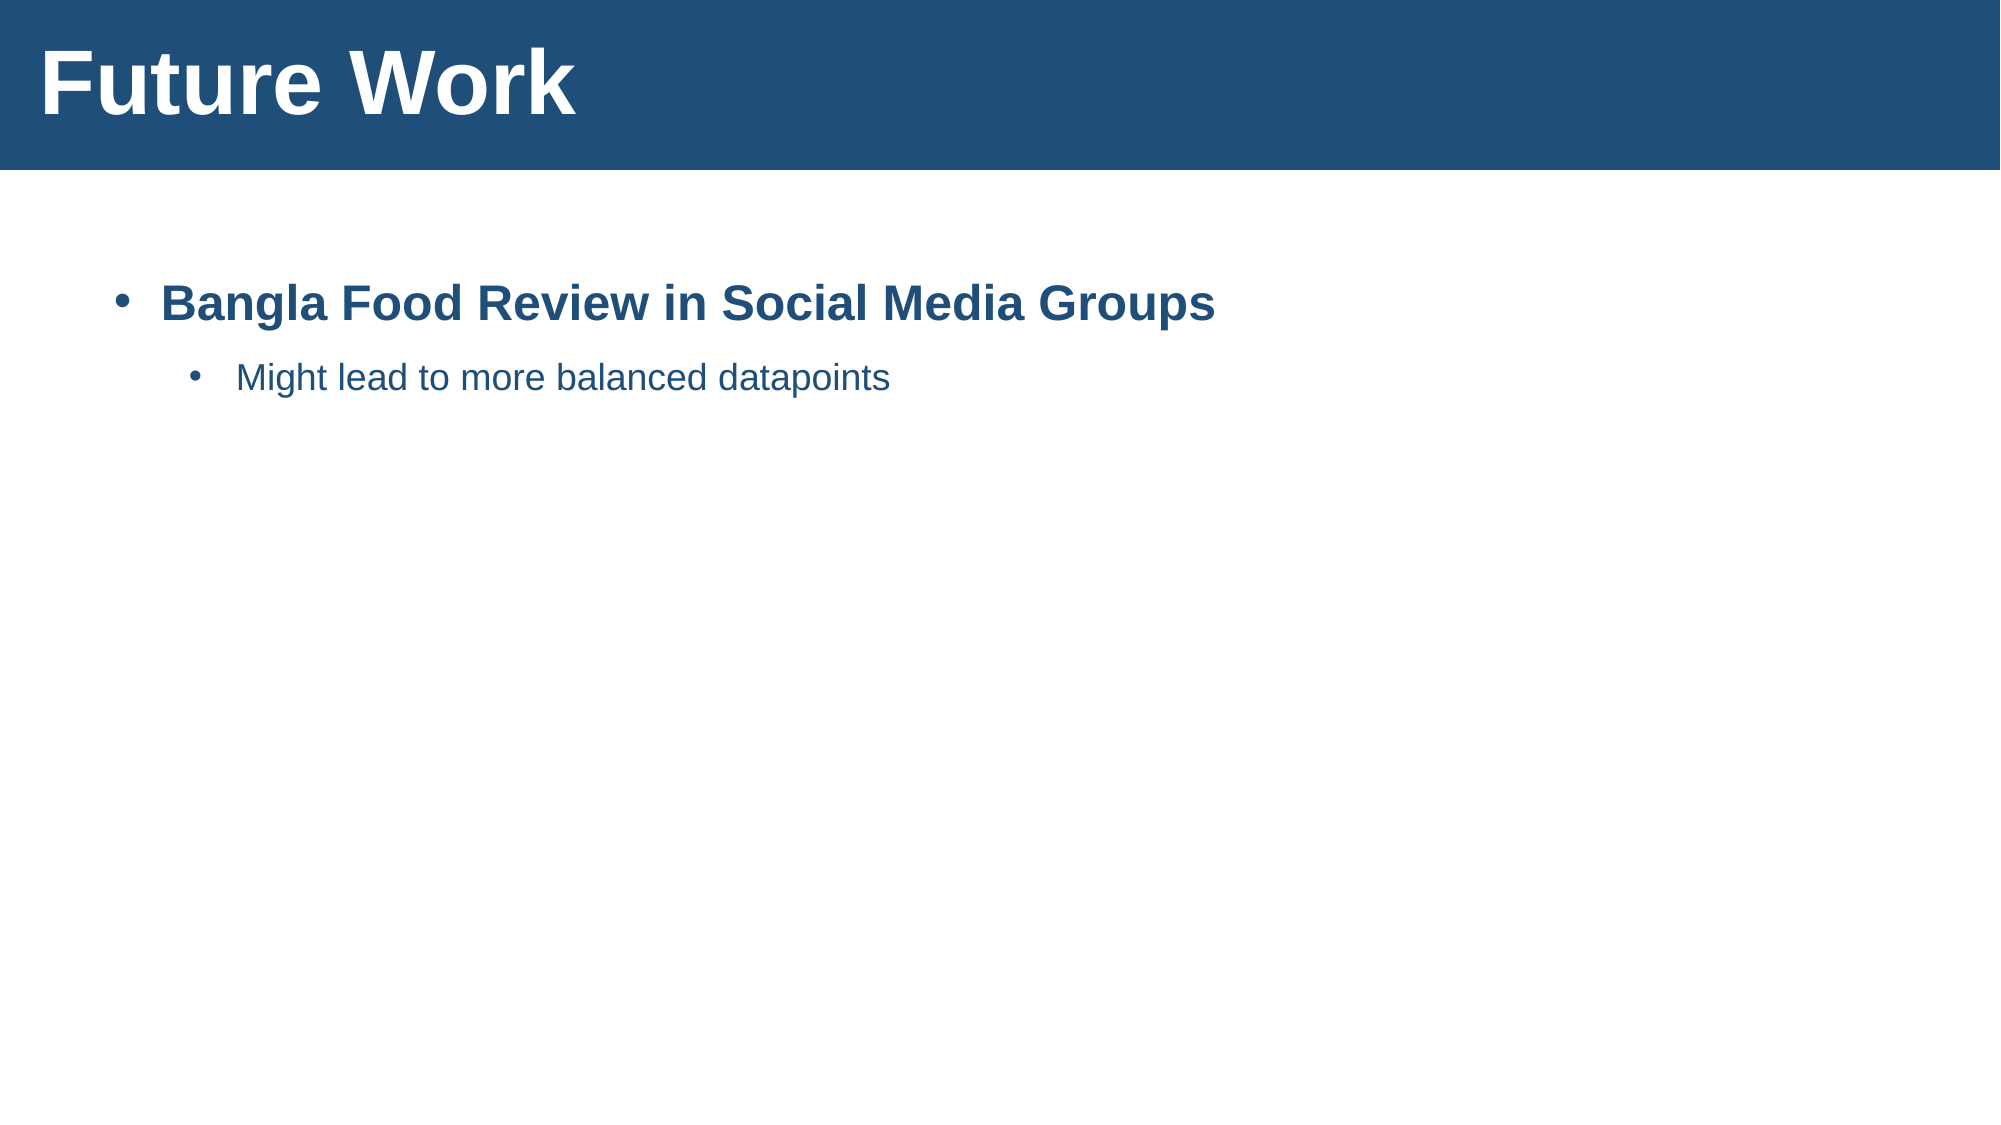

# Future Work
Bangla Food Review in Social Media Groups
Might lead to more balanced datapoints